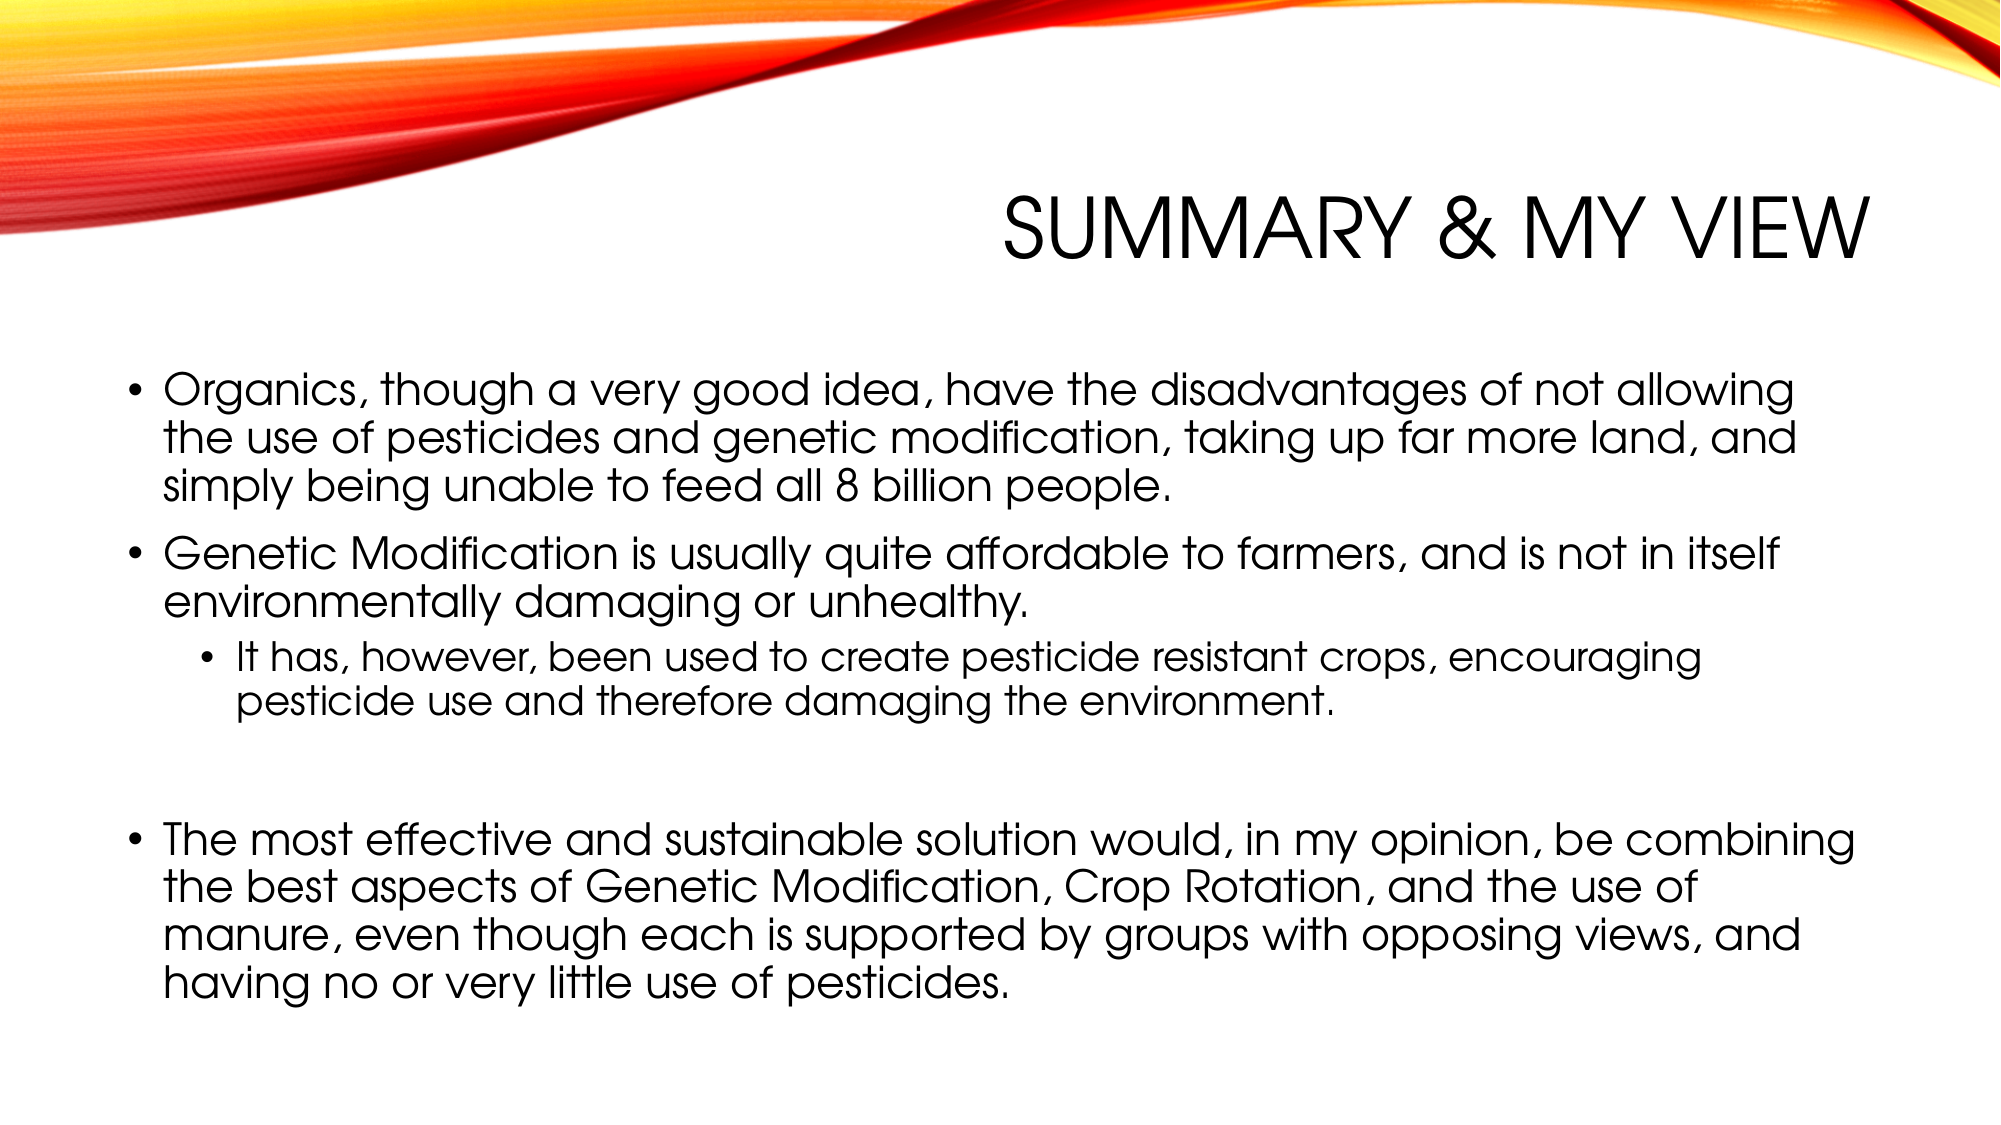

# Summary & My View
Organics, though a very good idea, have the disadvantages of not allowing the use of pesticides and genetic modification, taking up far more land, and simply being unable to feed all 8 billion people.
Genetic Modification is usually quite affordable to farmers, and is not in itself environmentally damaging or unhealthy.
It has, however, been used to create pesticide resistant crops, encouraging pesticide use and therefore damaging the environment.

The most effective and sustainable solution would, in my opinion, be combining the best aspects of Genetic Modification, Crop Rotation, and the use of manure, even though each is supported by groups with opposing views, and having no or very little use of pesticides.